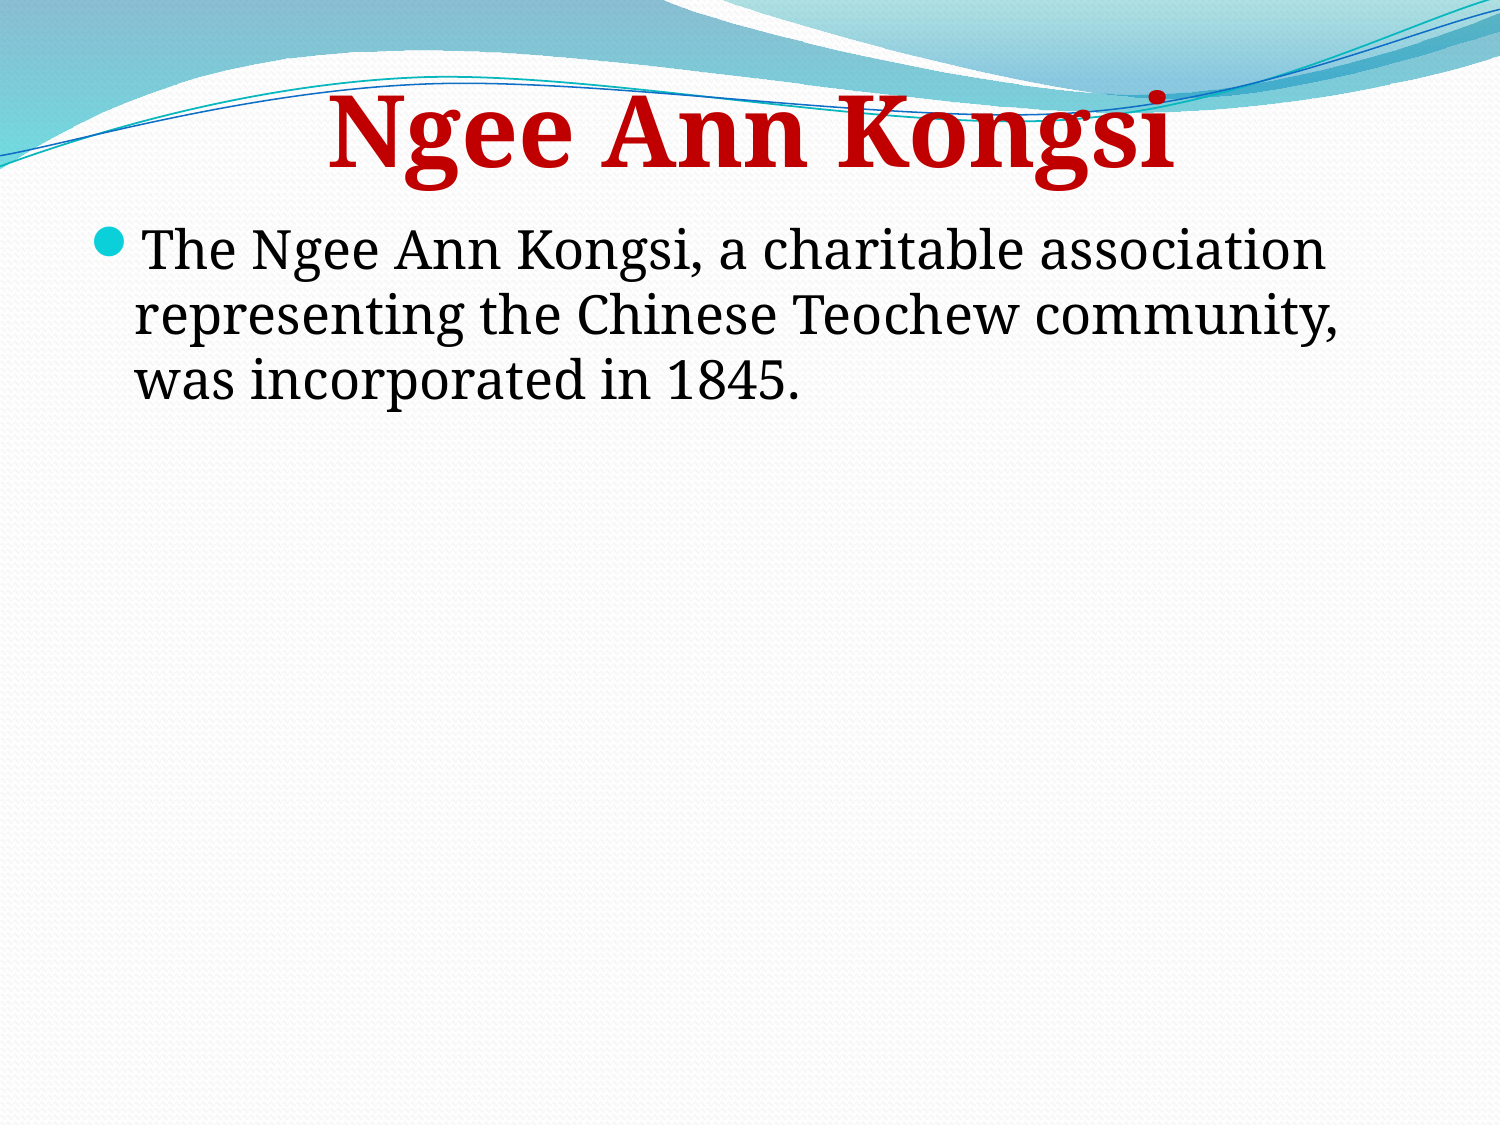

# Ngee Ann Kongsi
The Ngee Ann Kongsi, a charitable association representing the Chinese Teochew community, was incorporated in 1845.